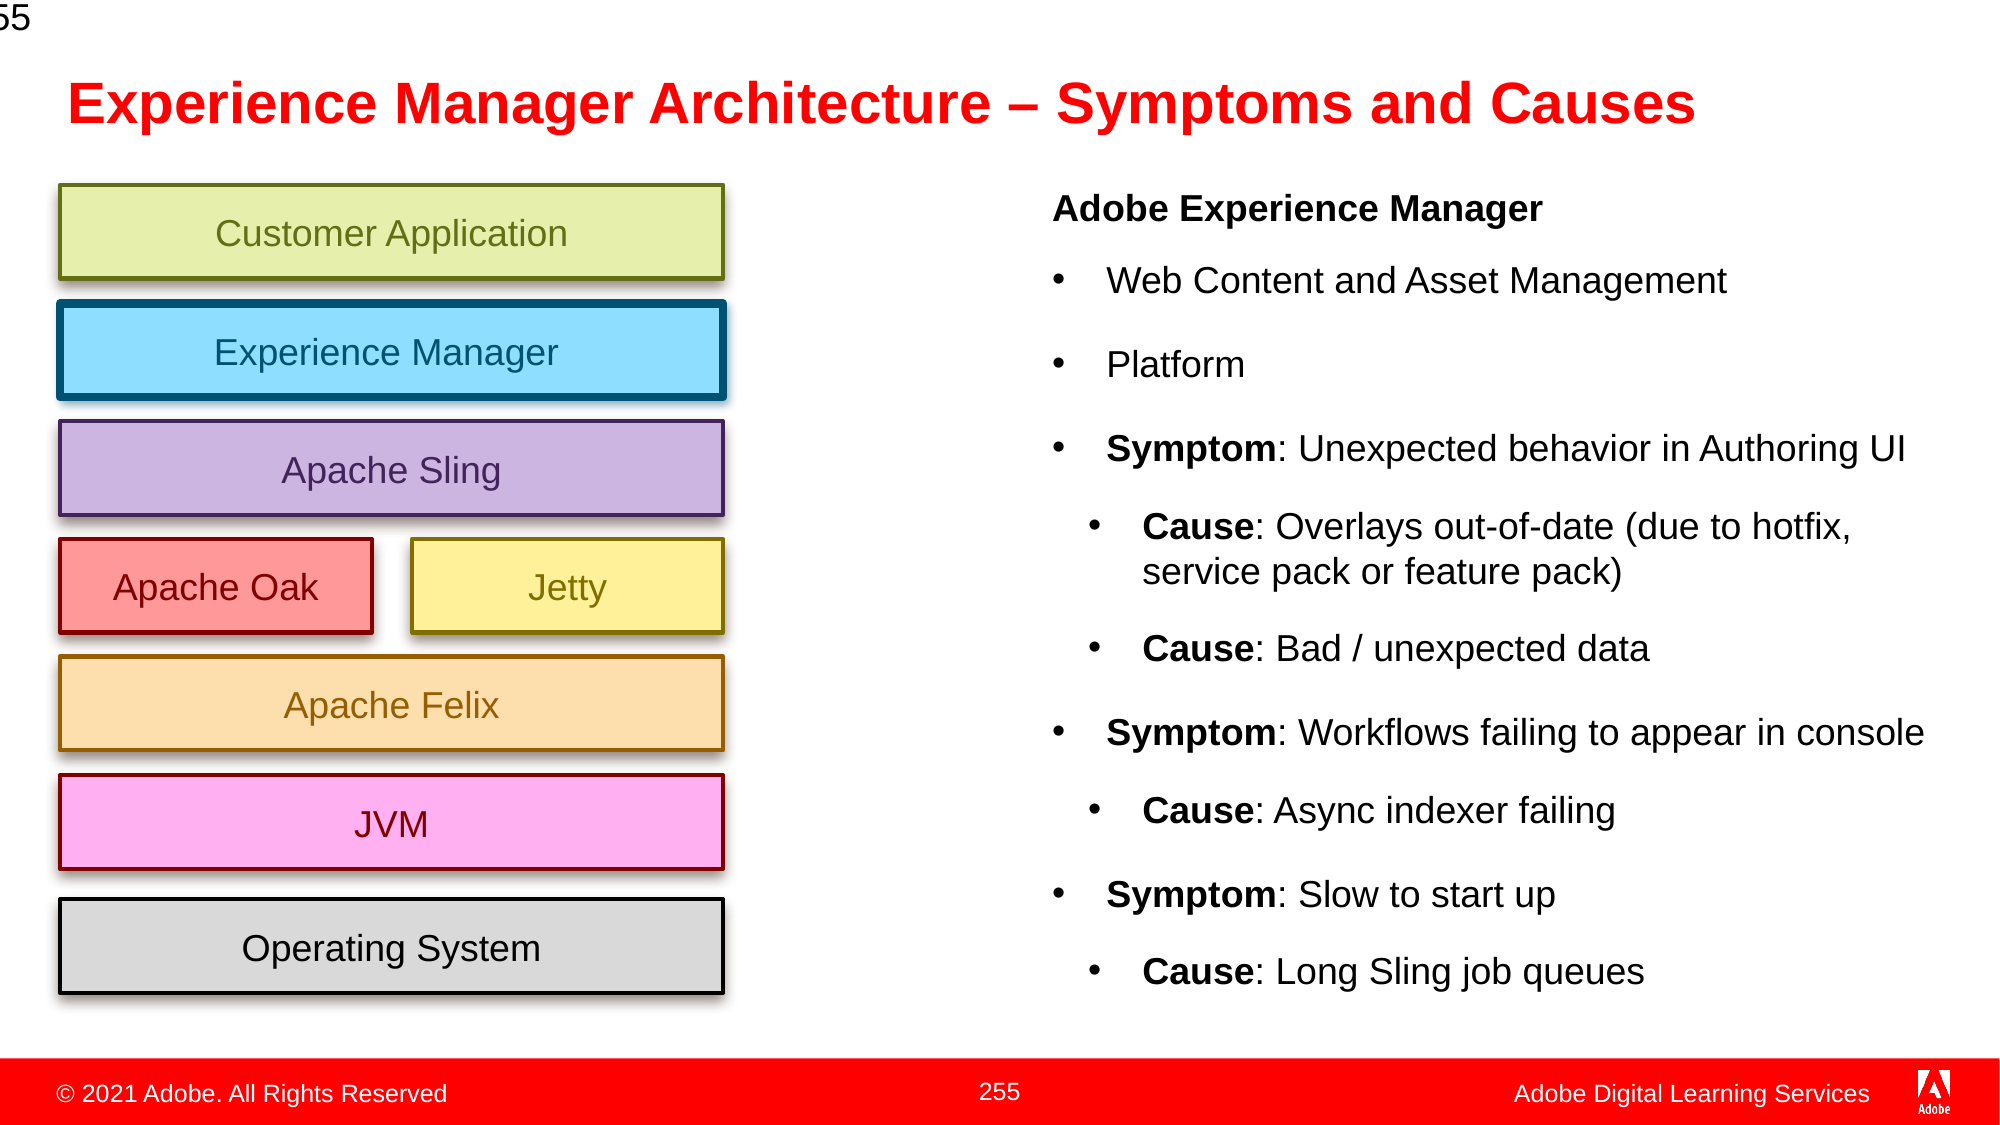

255
# Experience Manager Architecture – Symptoms and Causes
Adobe Experience Manager
Web Content and Asset Management
Platform
Symptom: Unexpected behavior in Authoring UI
Cause: Overlays out-of-date (due to hotfix, service pack or feature pack)
Cause: Bad / unexpected data
Symptom: Workflows failing to appear in console
Cause: Async indexer failing
Symptom: Slow to start up
Cause: Long Sling job queues
Customer Application
Experience Manager
Apache Sling
Apache Oak
Jetty
Apache Felix
JVM
Operating System